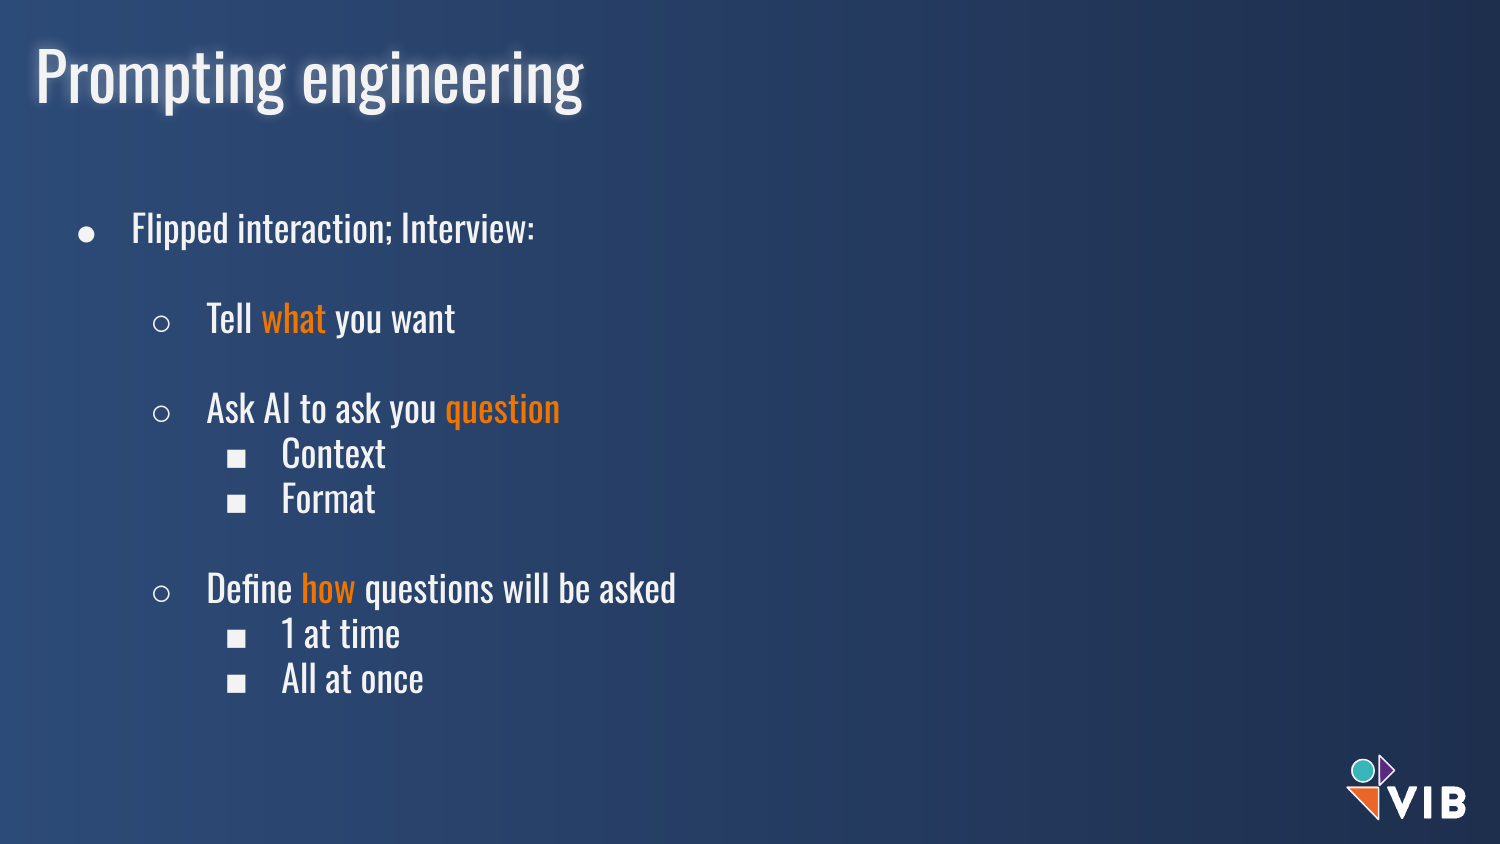

Prompting engineering
Flipped interaction; Interview:
Tell what you want
Ask AI to ask you question
Context
Format
Define how questions will be asked
1 at time
All at once